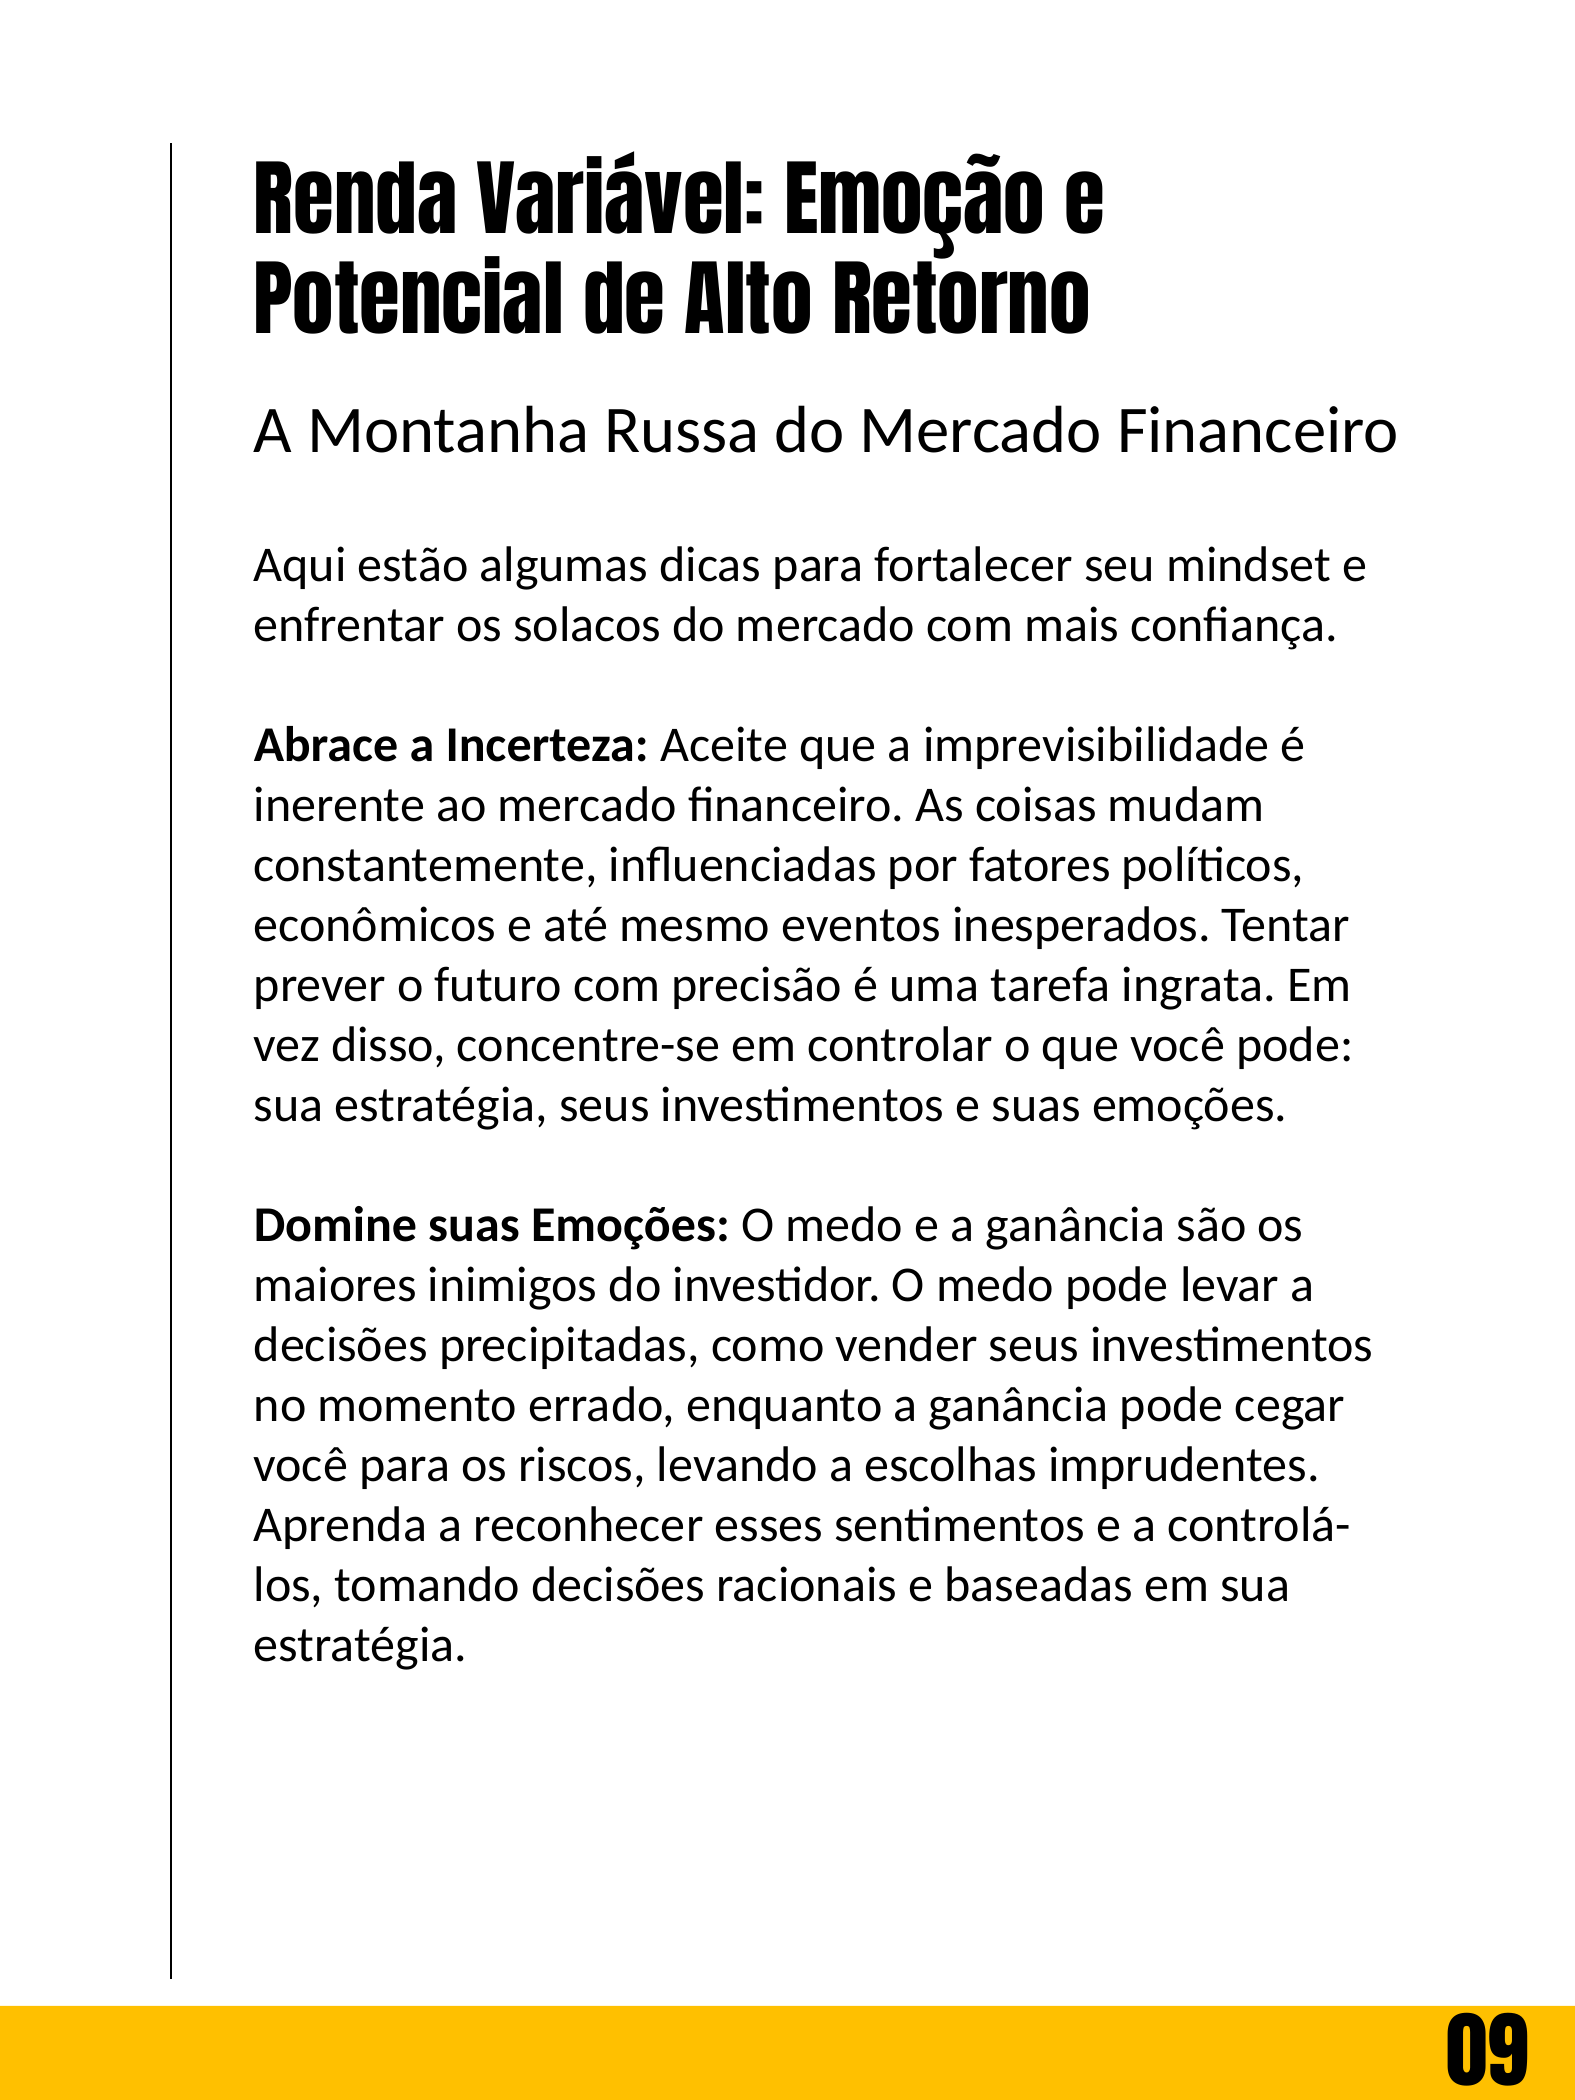

Renda Variável: Emoção e Potencial de Alto Retorno
Construir um modelo de divisória de capítulos.
Ebooks vao ser consumidos digitalmente, cuidado com a quantidade de conteúdos.

A Montanha Russa do Mercado Financeiro
Aqui estão algumas dicas para fortalecer seu mindset e enfrentar os solacos do mercado com mais confiança.

Abrace a Incerteza: Aceite que a imprevisibilidade é inerente ao mercado financeiro. As coisas mudam constantemente, influenciadas por fatores políticos, econômicos e até mesmo eventos inesperados. Tentar prever o futuro com precisão é uma tarefa ingrata. Em vez disso, concentre-se em controlar o que você pode: sua estratégia, seus investimentos e suas emoções.

Domine suas Emoções: O medo e a ganância são os maiores inimigos do investidor. O medo pode levar a decisões precipitadas, como vender seus investimentos no momento errado, enquanto a ganância pode cegar você para os riscos, levando a escolhas imprudentes. Aprenda a reconhecer esses sentimentos e a controlá-los, tomando decisões racionais e baseadas em sua estratégia.
09